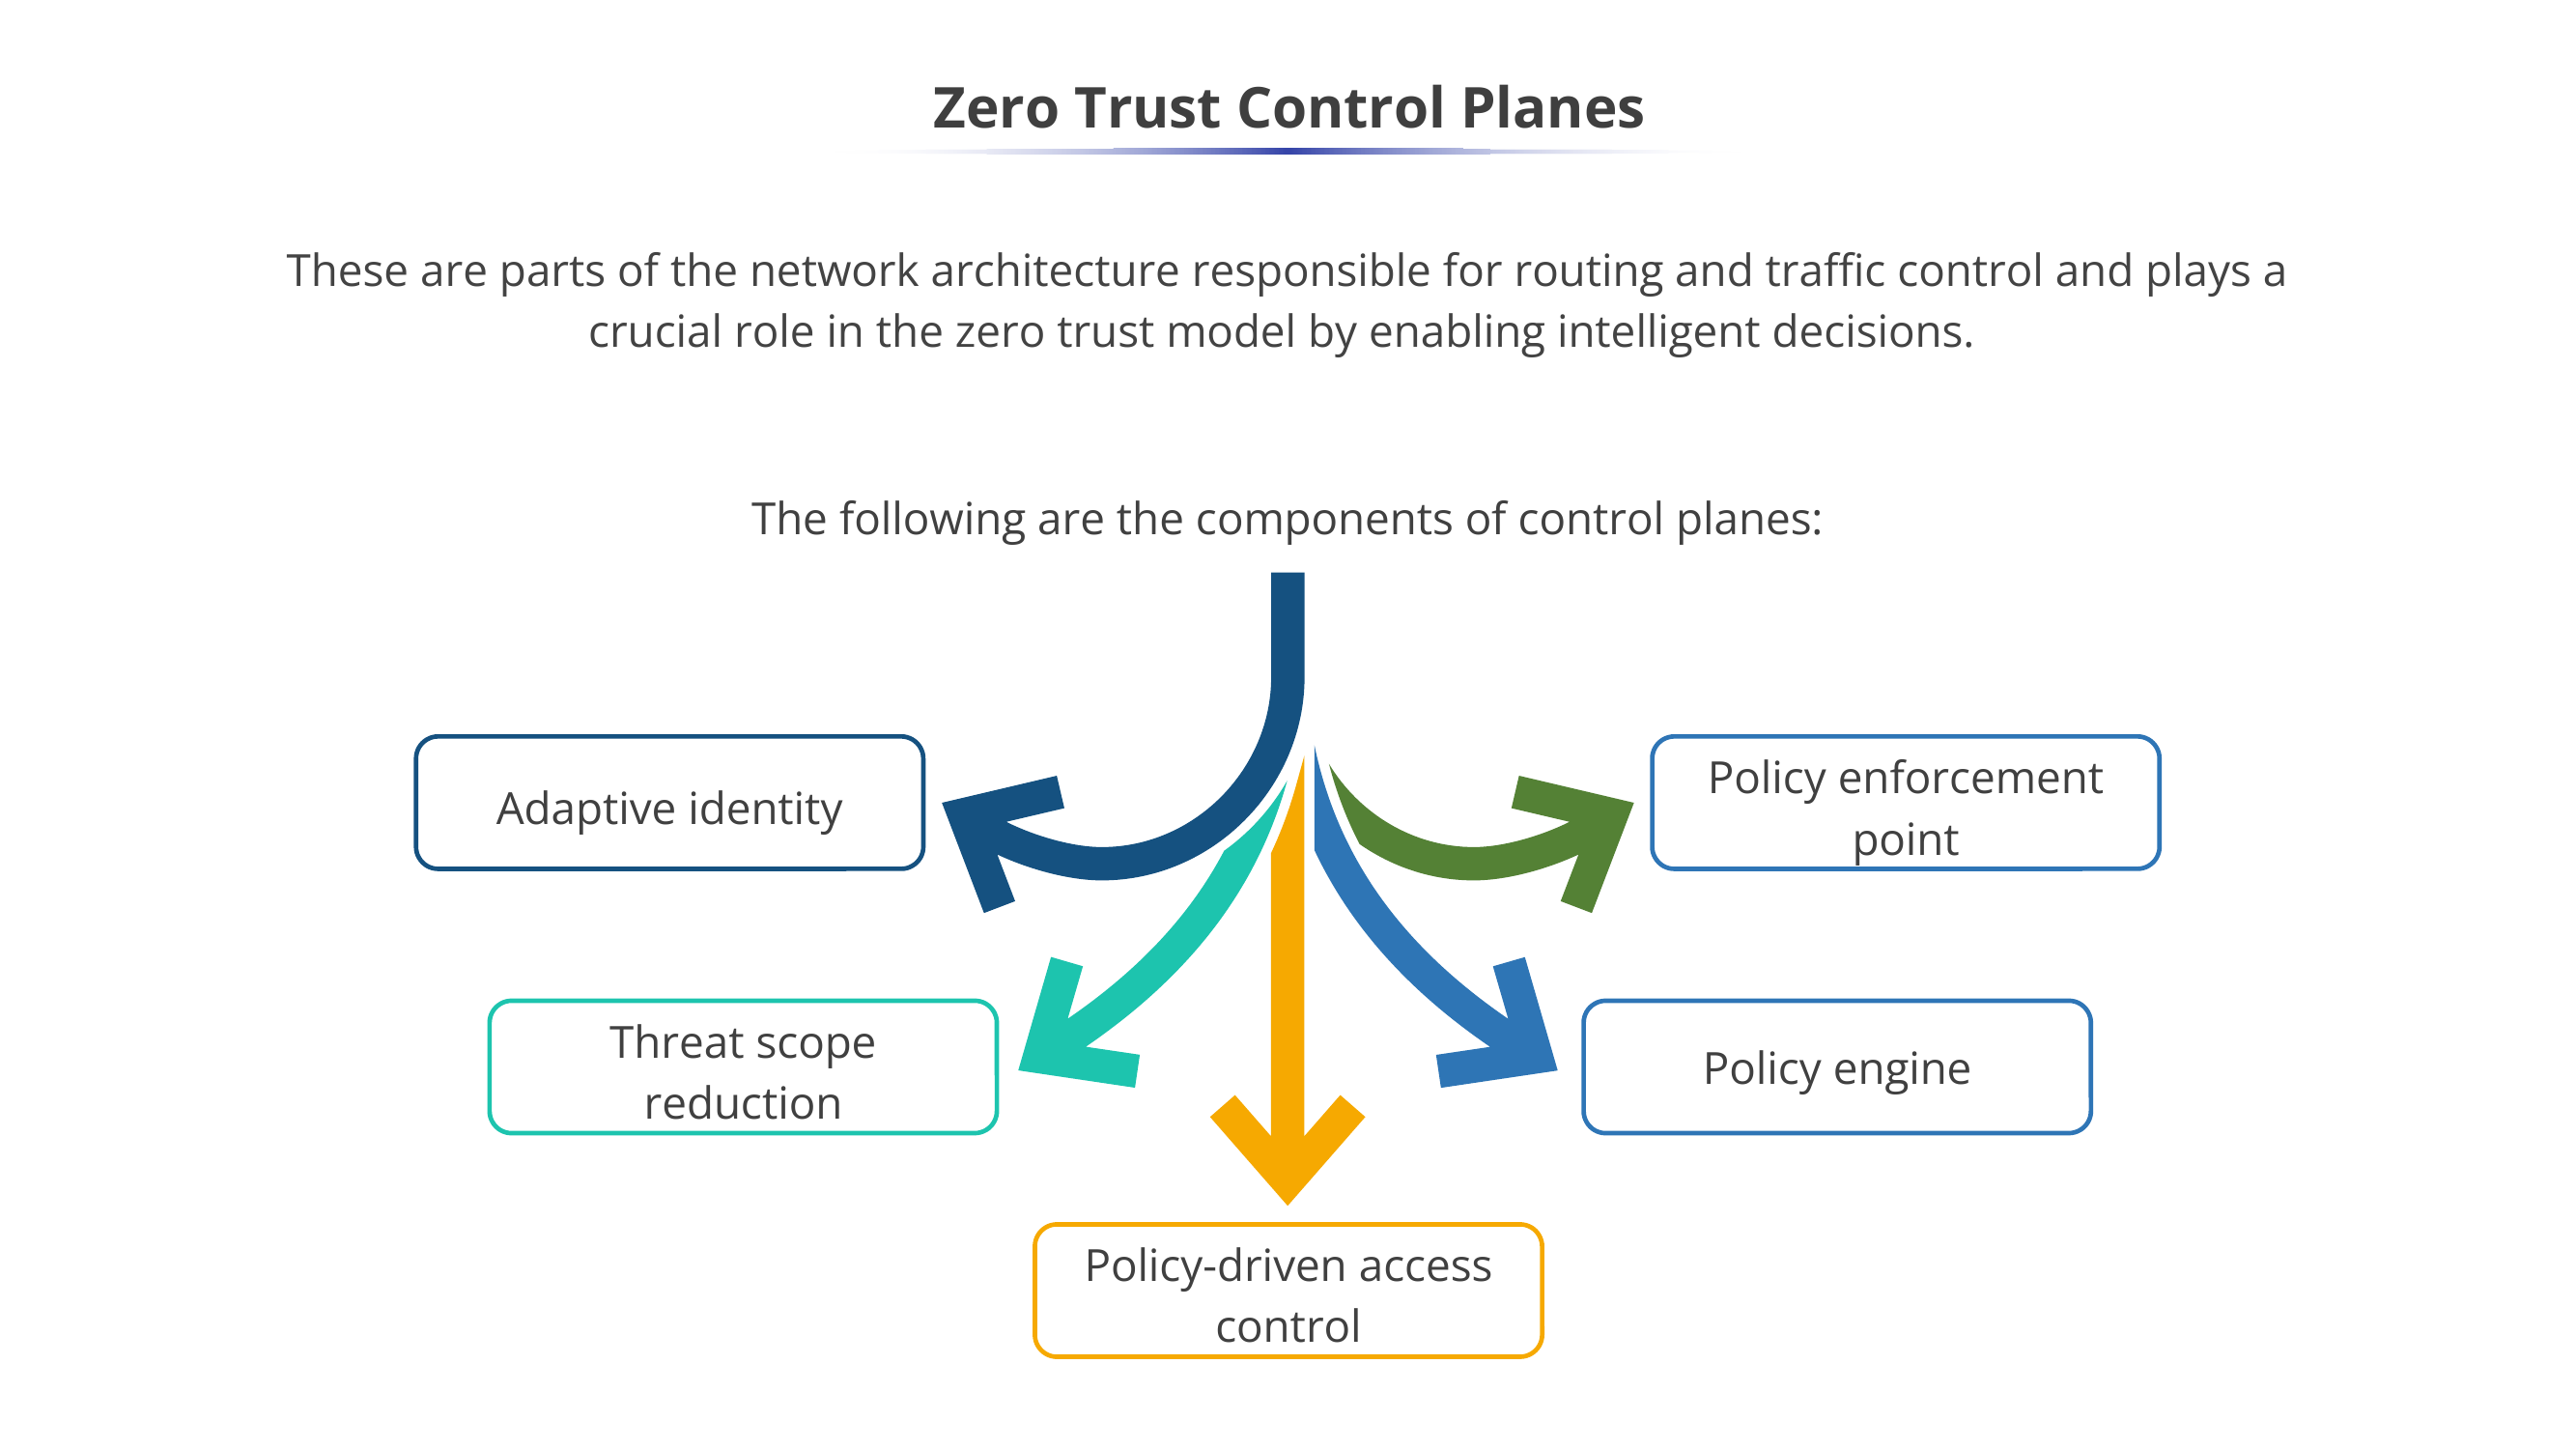

# Zero Trust Control Planes

These are parts of the network architecture responsible for routing and traffic control and plays a crucial role in the zero trust model by enabling intelligent decisions.
The following are the components of control planes:

Adaptive identity
Policy enforcement point

Policy engine

Policy-driven access control

Threat scope reduction